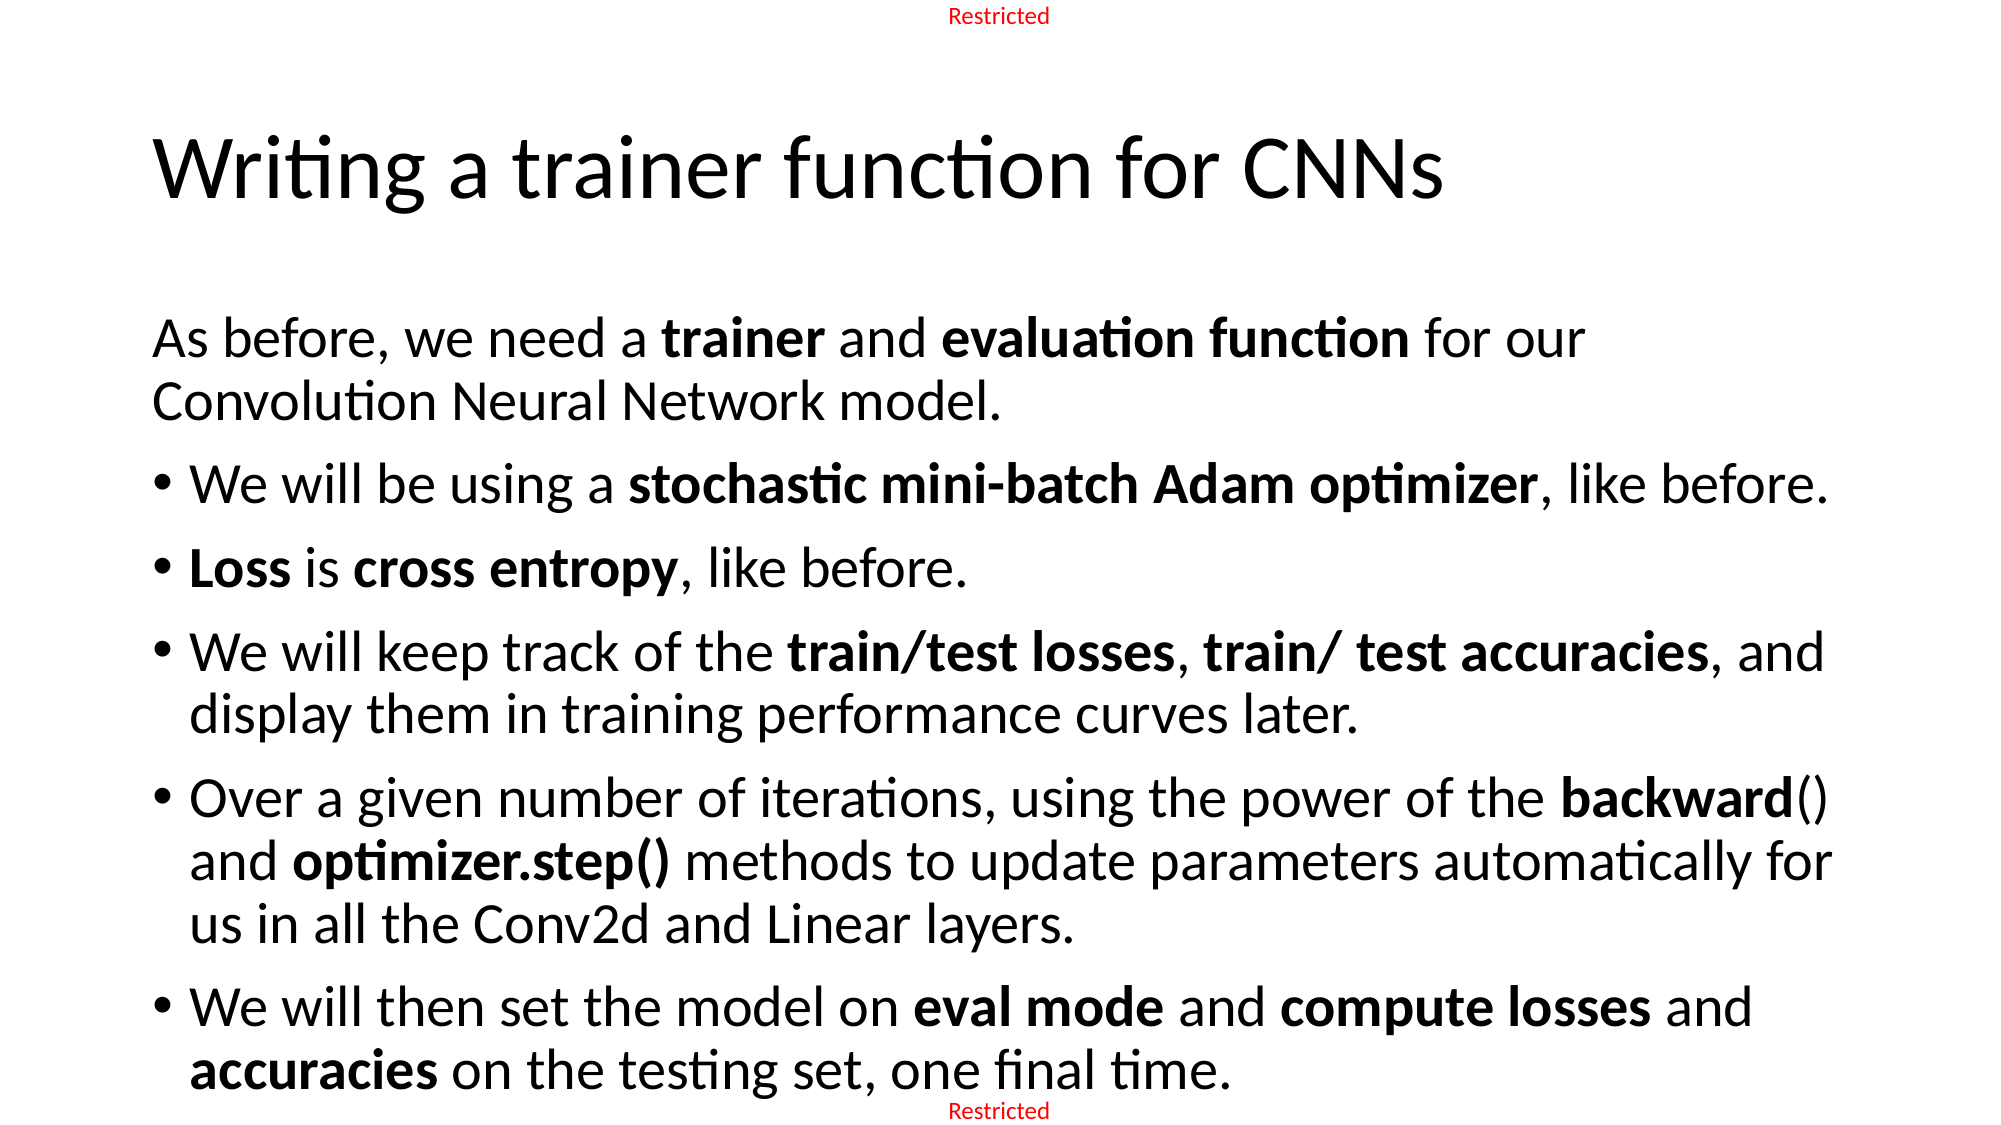

# Writing a trainer function for CNNs
As before, we need a trainer and evaluation function for our Convolution Neural Network model.
We will be using a stochastic mini-batch Adam optimizer, like before.
Loss is cross entropy, like before.
We will keep track of the train/test losses, train/ test accuracies, and display them in training performance curves later.
Over a given number of iterations, using the power of the backward() and optimizer.step() methods to update parameters automatically for us in all the Conv2d and Linear layers.
We will then set the model on eval mode and compute losses and accuracies on the testing set, one final time.